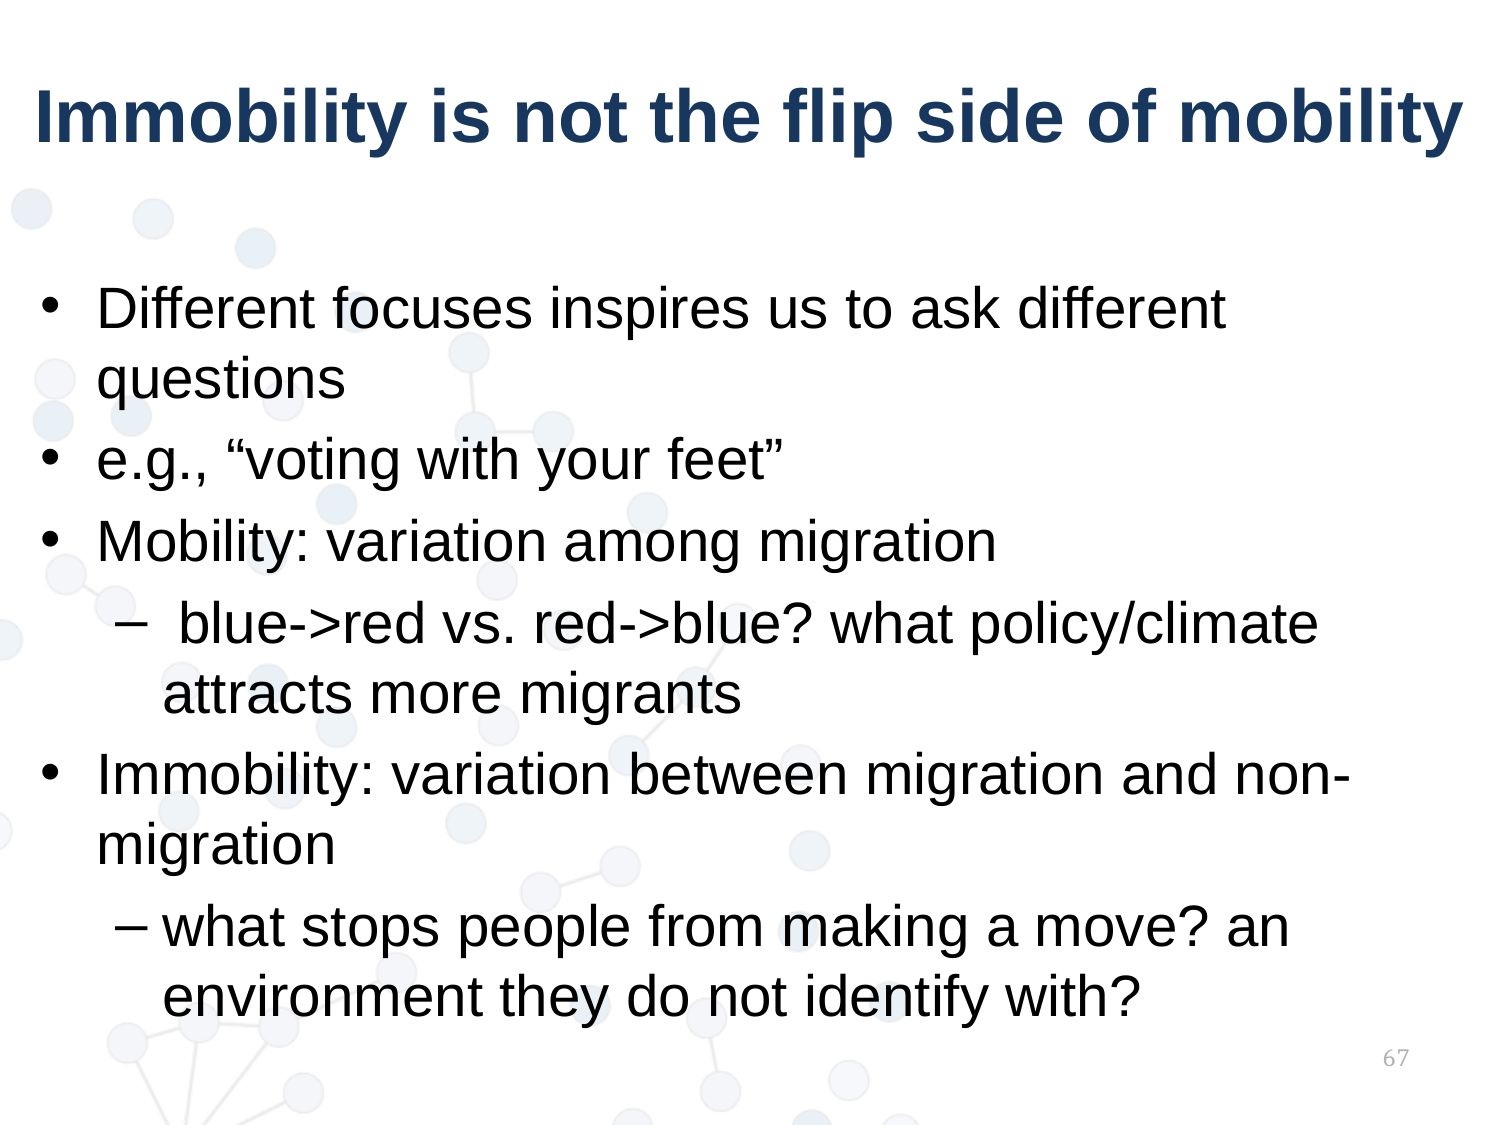

# Immobility is not the flip side of mobility
Different focuses inspires us to ask different questions
e.g., “voting with your feet”
Mobility: variation among migration
 blue->red vs. red->blue? what policy/climate attracts more migrants
Immobility: variation between migration and non-migration
what stops people from making a move? an environment they do not identify with?

67